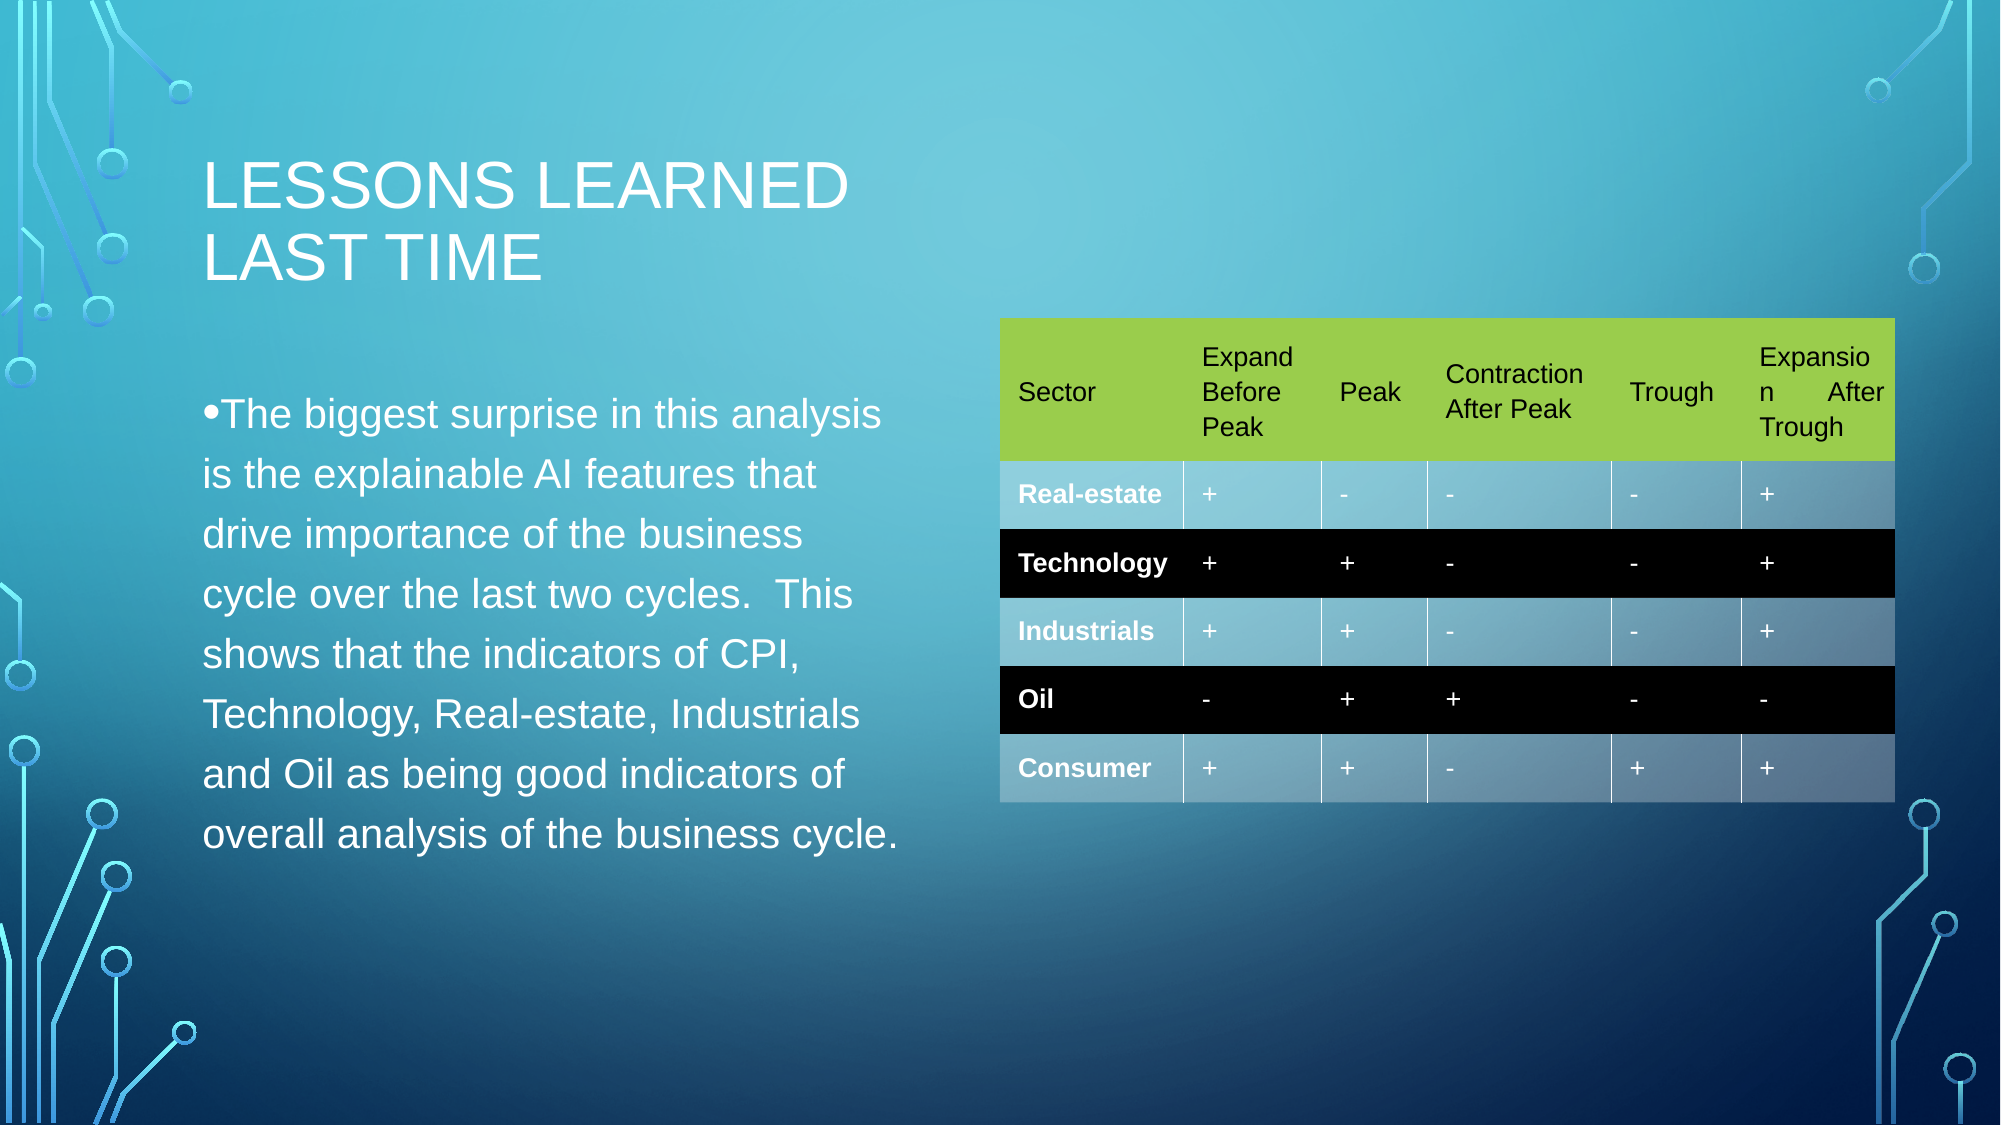

# Lessons Learned Last time
| Sector | Expand Before Peak | Peak | Contraction After Peak | Trough | Expansion After Trough |
| --- | --- | --- | --- | --- | --- |
| Real-estate | + | - | - | - | + |
| Technology | + | + | - | - | + |
| Industrials | + | + | - | - | + |
| Oil | - | + | + | - | - |
| Consumer | + | + | - | + | + |
The biggest surprise in this analysis is the explainable AI features that drive importance of the business cycle over the last two cycles.  This shows that the indicators of CPI, Technology, Real-estate, Industrials and Oil as being good indicators of overall analysis of the business cycle.